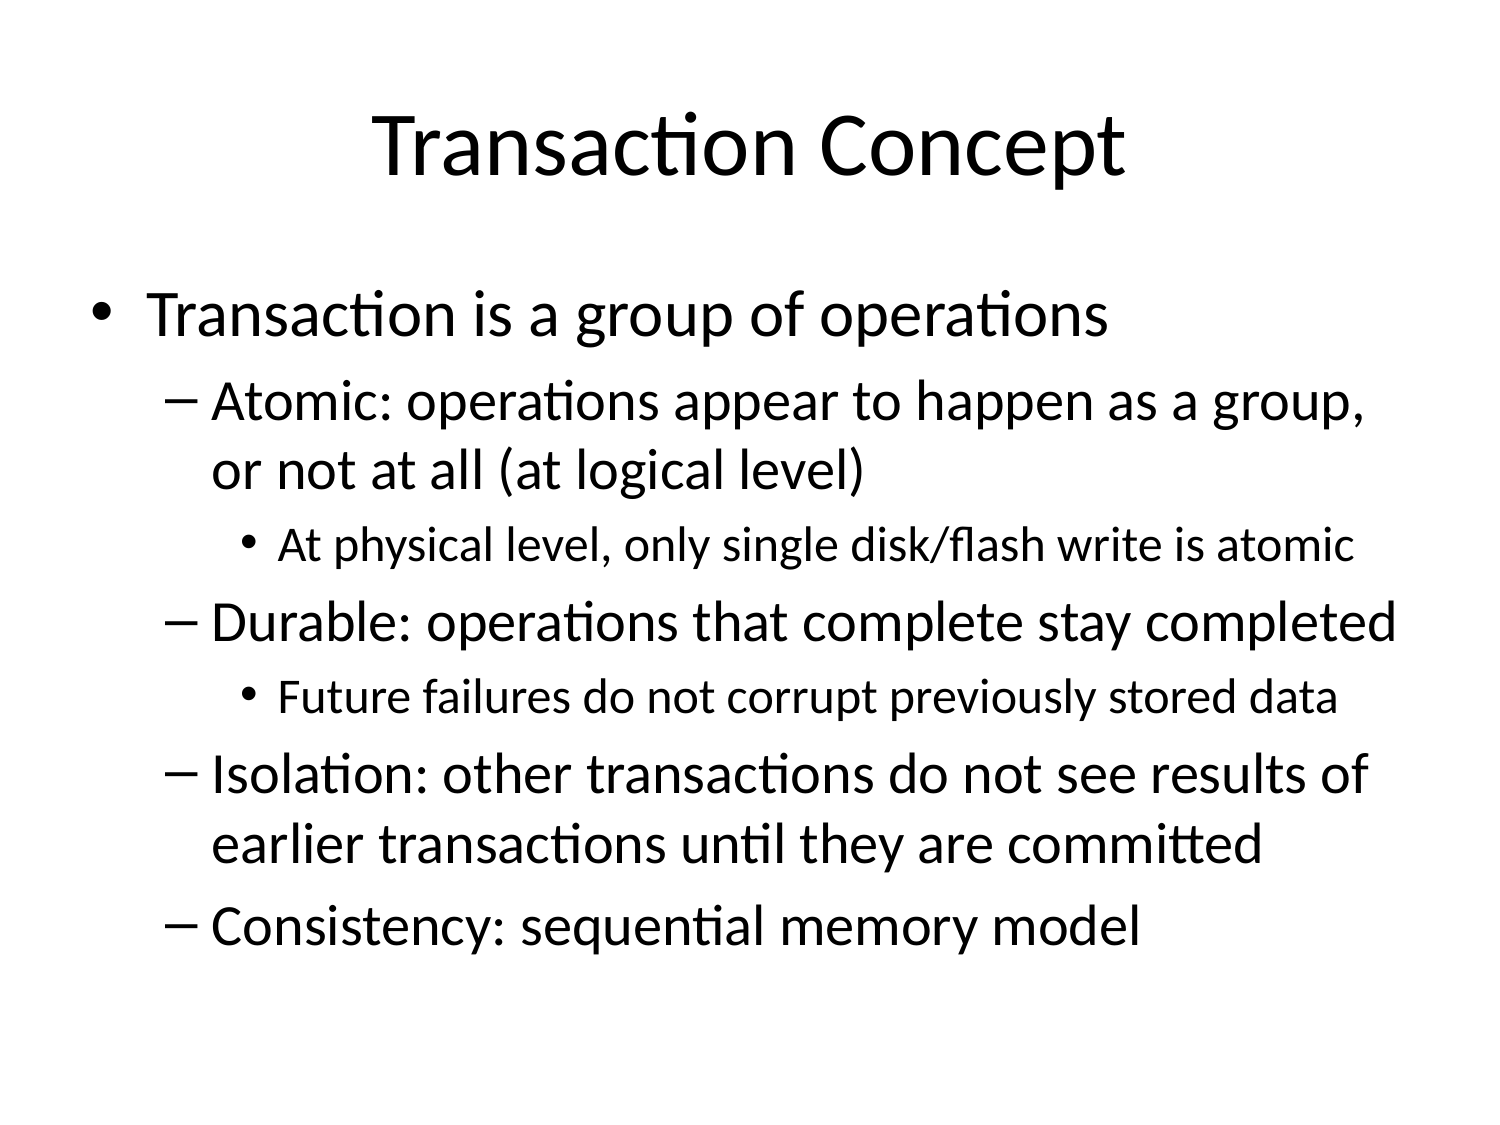

# Transaction Concept
Transaction is a group of operations
Atomic: operations appear to happen as a group, or not at all (at logical level)
At physical level, only single disk/flash write is atomic
Durable: operations that complete stay completed
Future failures do not corrupt previously stored data
Isolation: other transactions do not see results of earlier transactions until they are committed
Consistency: sequential memory model